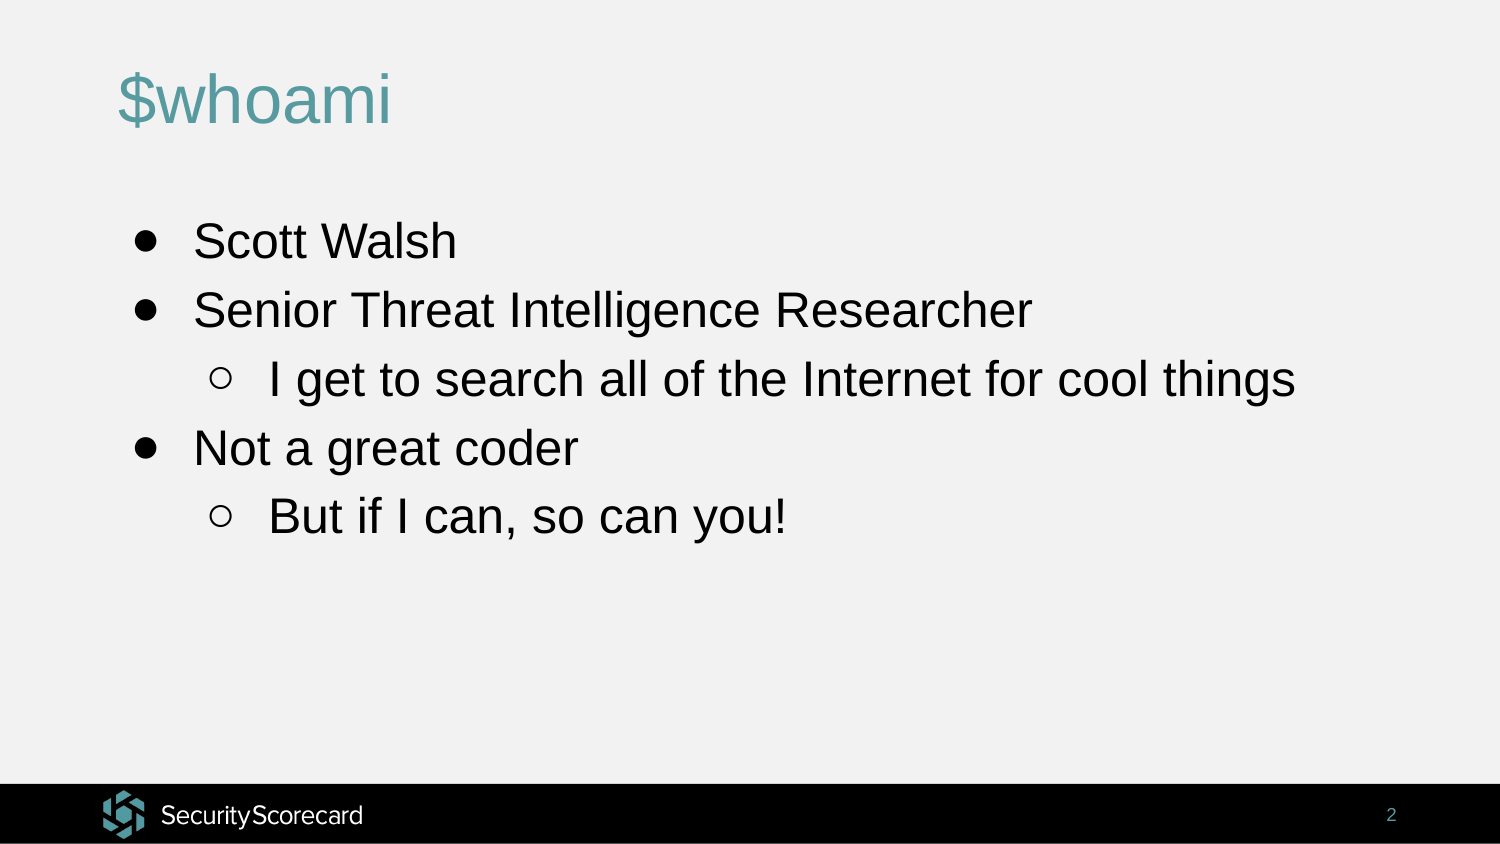

# $whoami
Scott Walsh
Senior Threat Intelligence Researcher
I get to search all of the Internet for cool things
Not a great coder
But if I can, so can you!